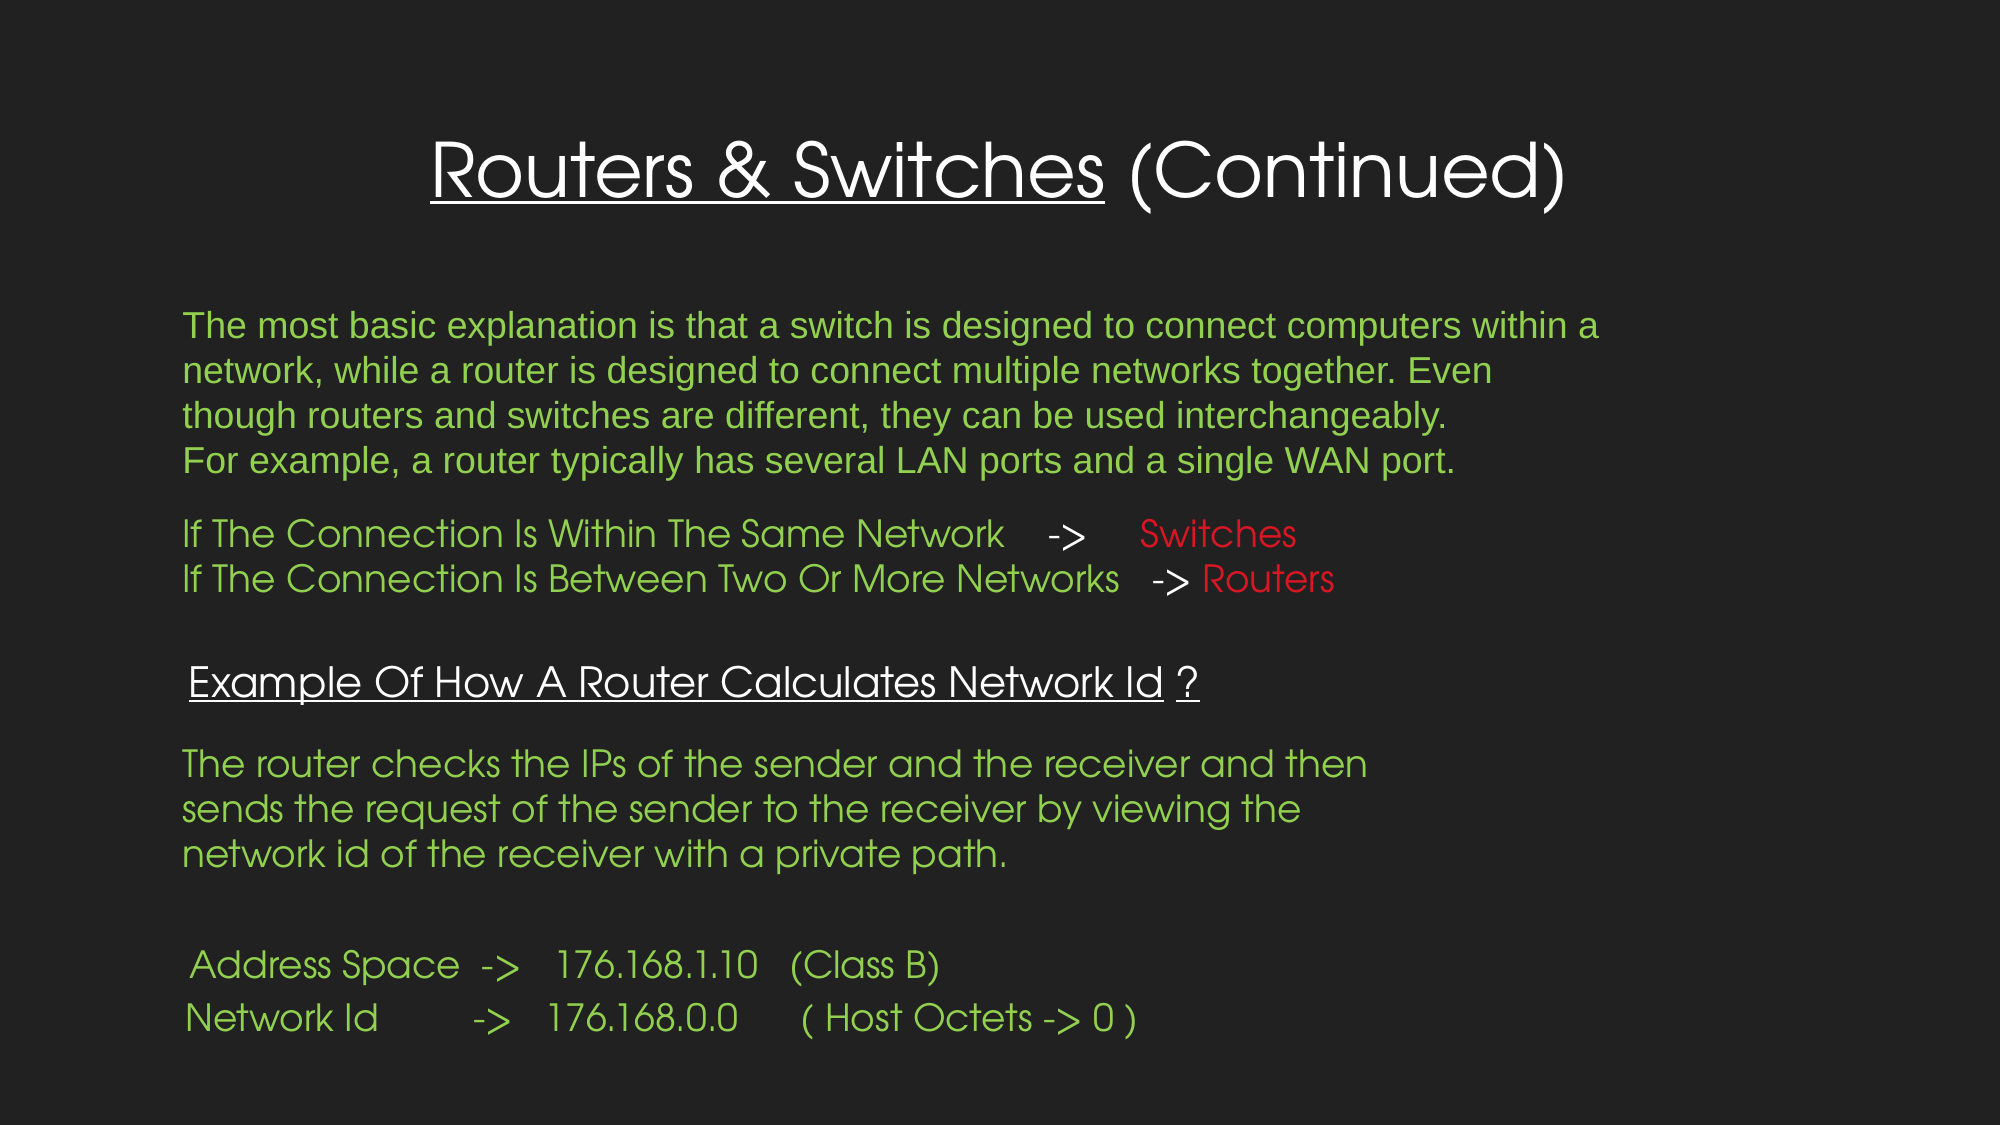

Routers & Switches (Continued)
The most basic explanation is that a switch is designed to connect computers within a network, while a router is designed to connect multiple networks together. Even though routers and switches are different, they can be used interchangeably.
For example, a router typically has several LAN ports and a single WAN port.
If The Connection Is Within The Same Network    ->     Switches
If The Connection Is Between Two Or More Networks   -> Routers

Example Of How A Router Calculates Network Id ?
The router checks the IPs of the sender and the receiver and then sends the request of the sender to the receiver by viewing the network id of the receiver with a private path.
Address Space  ->   176.168.1.10   (Class B)
Network Id         ->   176.168.0.0      ( Host Octets -> 0 )